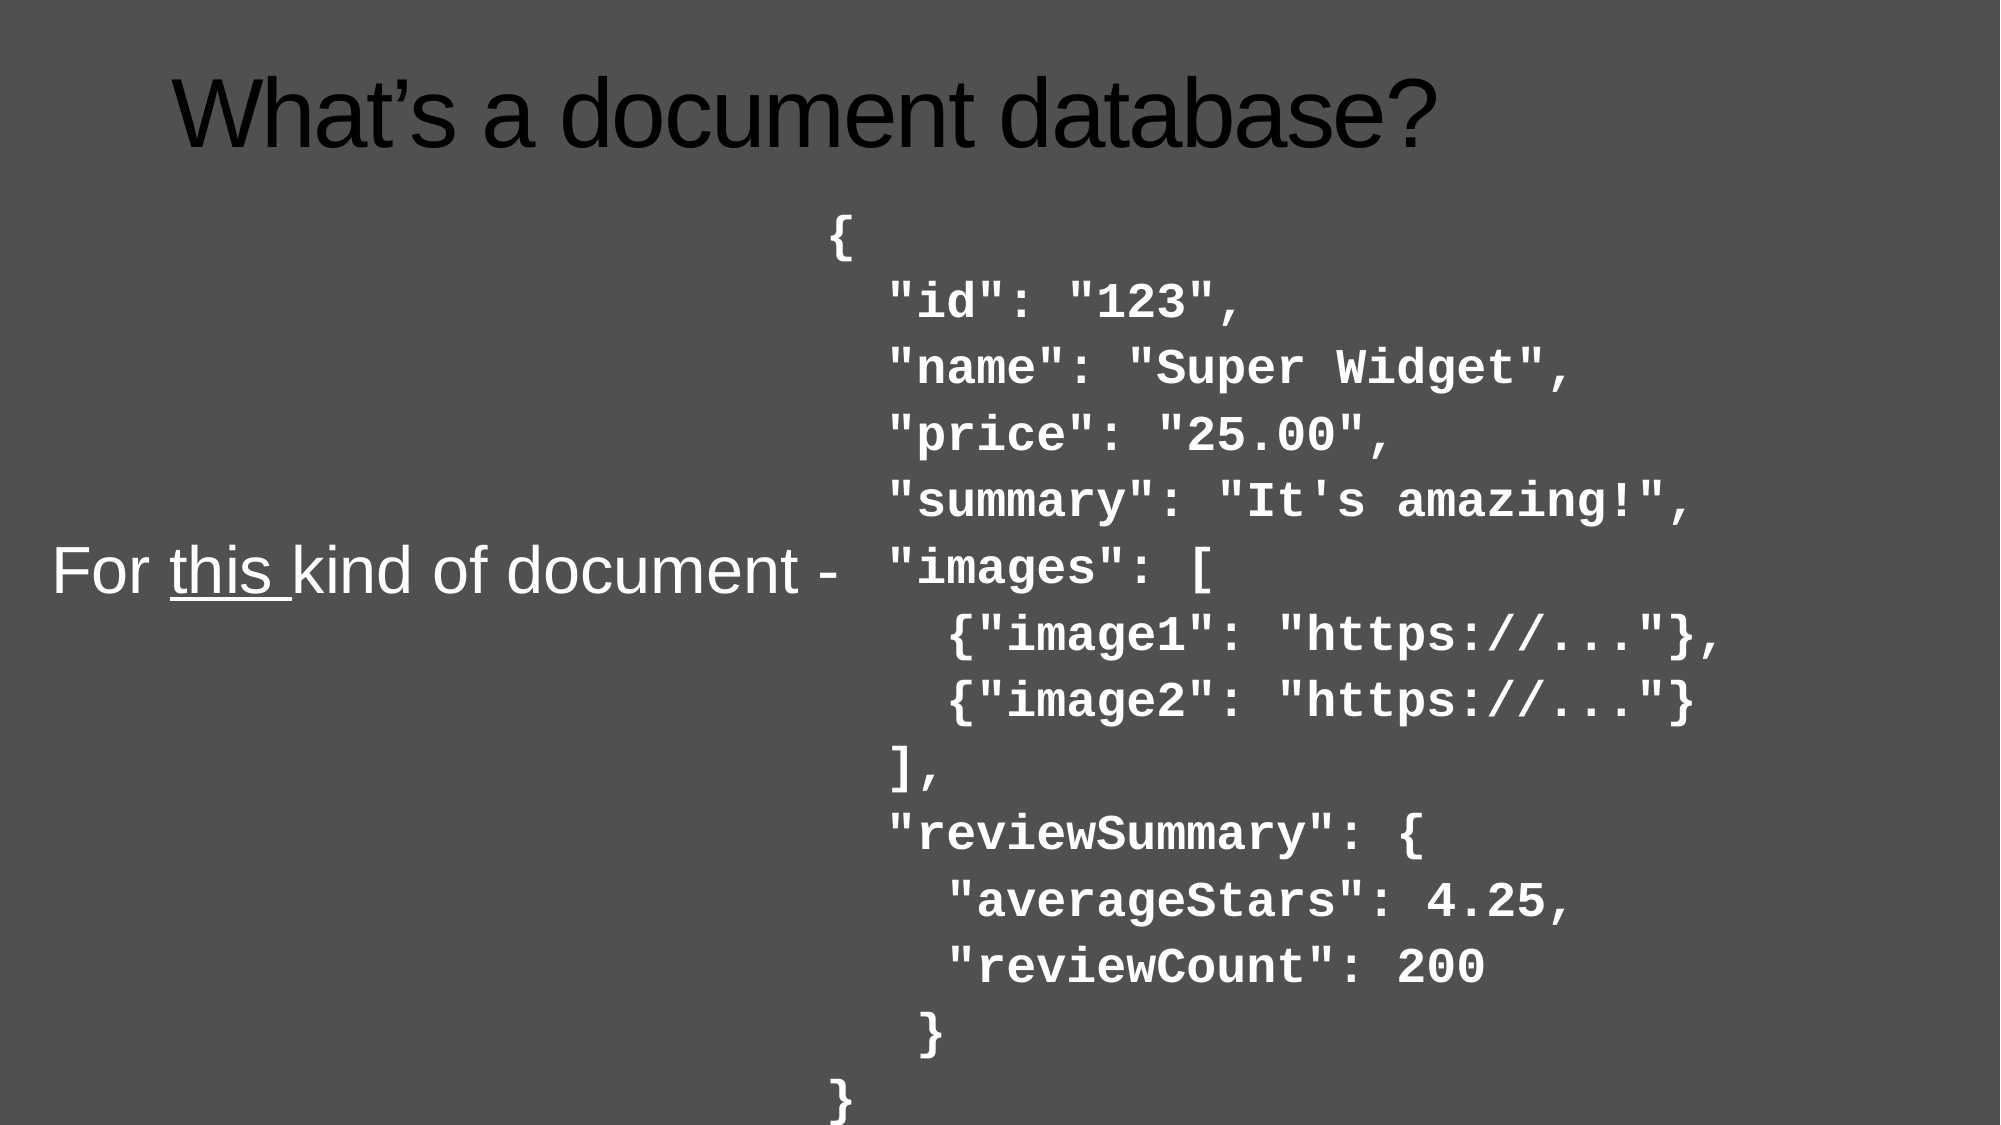

# What’s a document database?
{
  "id": "123",
  "name": "Super Widget",
  "price": "25.00",
  "summary": "It's amazing!",
  "images": [
    {"image1": "https://..."},
    {"image2": "https://..."}
  ],
  "reviewSummary": {
    "averageStars": 4.25,
    "reviewCount": 200
   }
}
For this kind of document -